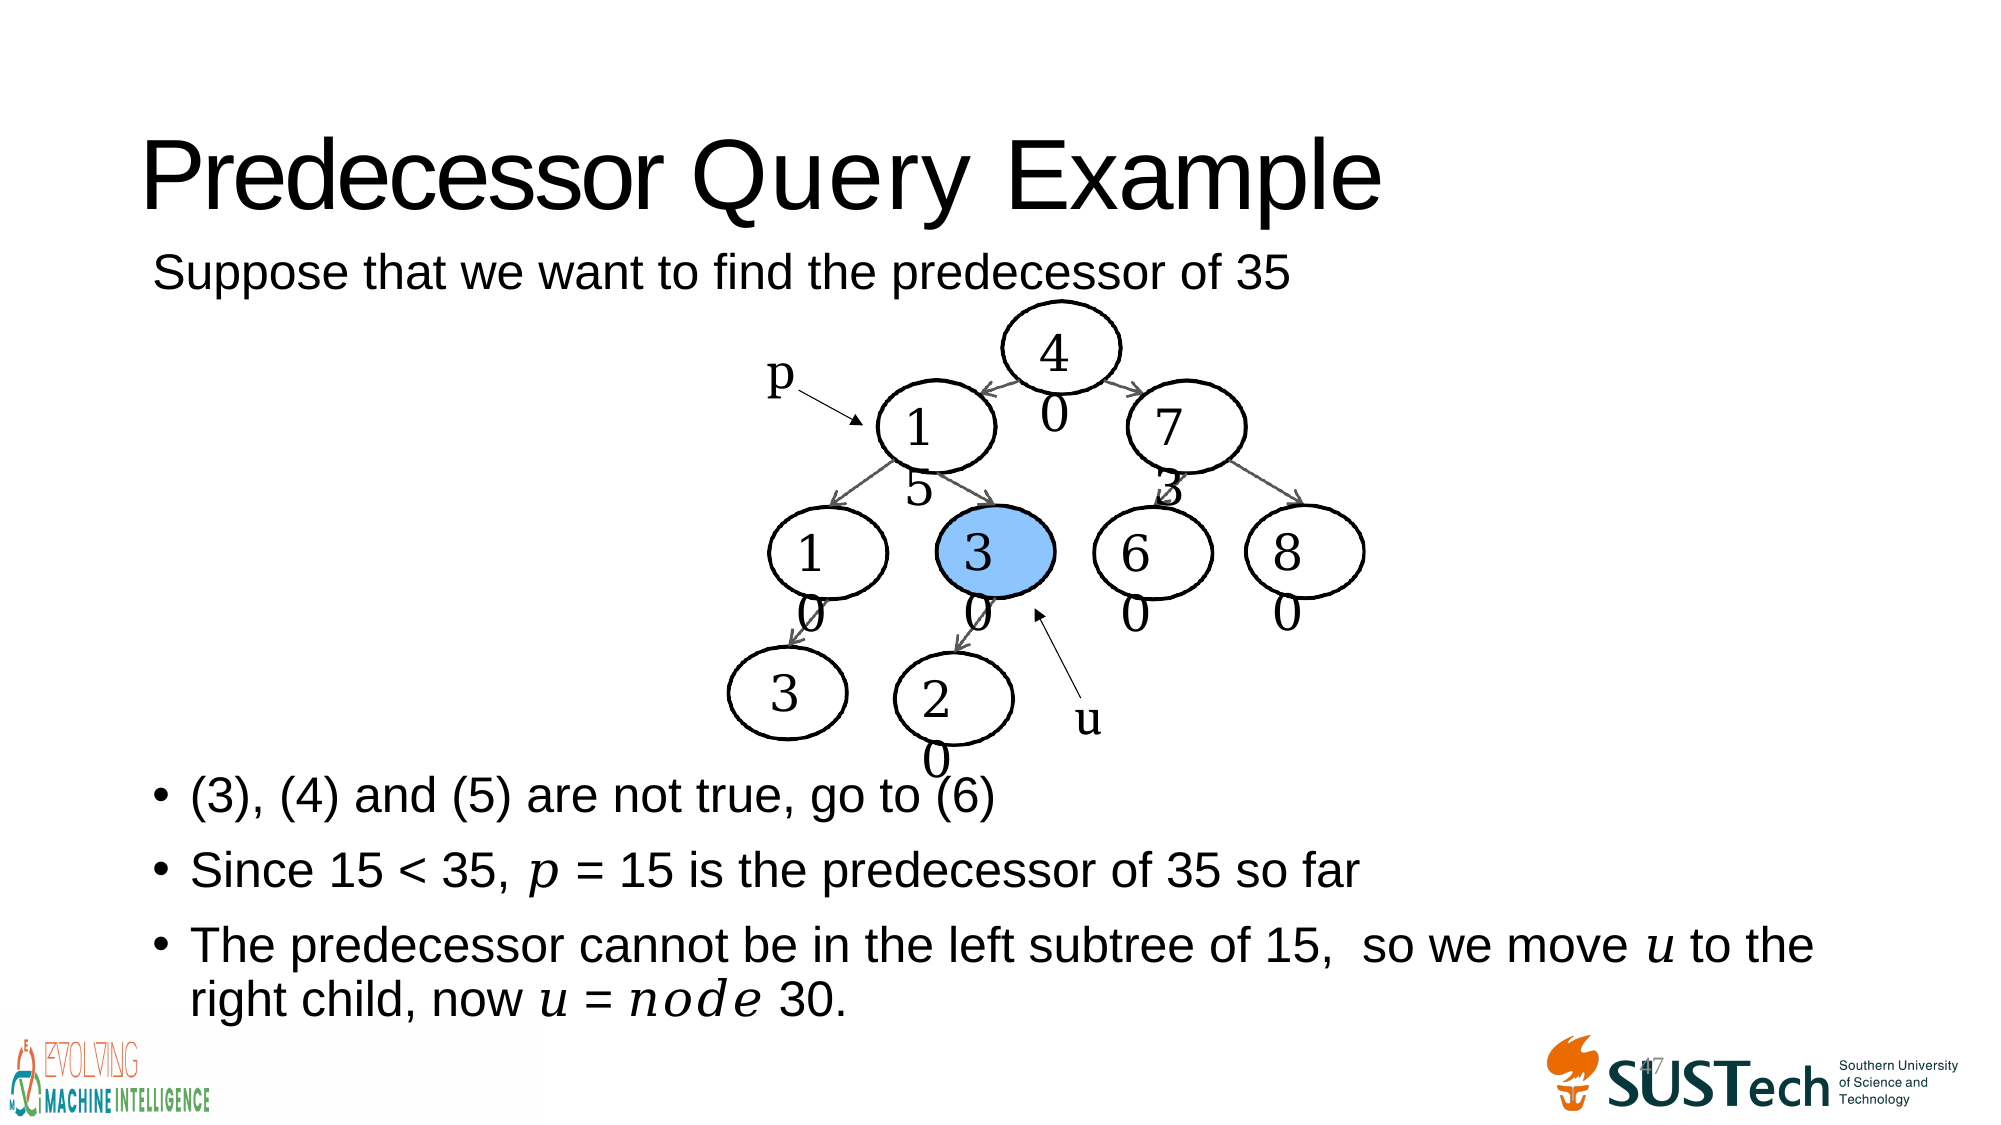

# Predecessor Query Example
Suppose that we want to find the predecessor of 35

(3), (4) and (5) are not true, go to (6)
Since 15 < 35, 𝑝 = 15 is the predecessor of 35 so far
The predecessor cannot be in the left subtree of 15,  so we move 𝑢 to the right child, now 𝑢 = 𝑛𝑜𝑑𝑒 30.

40
p
15
73
30
80
10
60
3
20
u
47